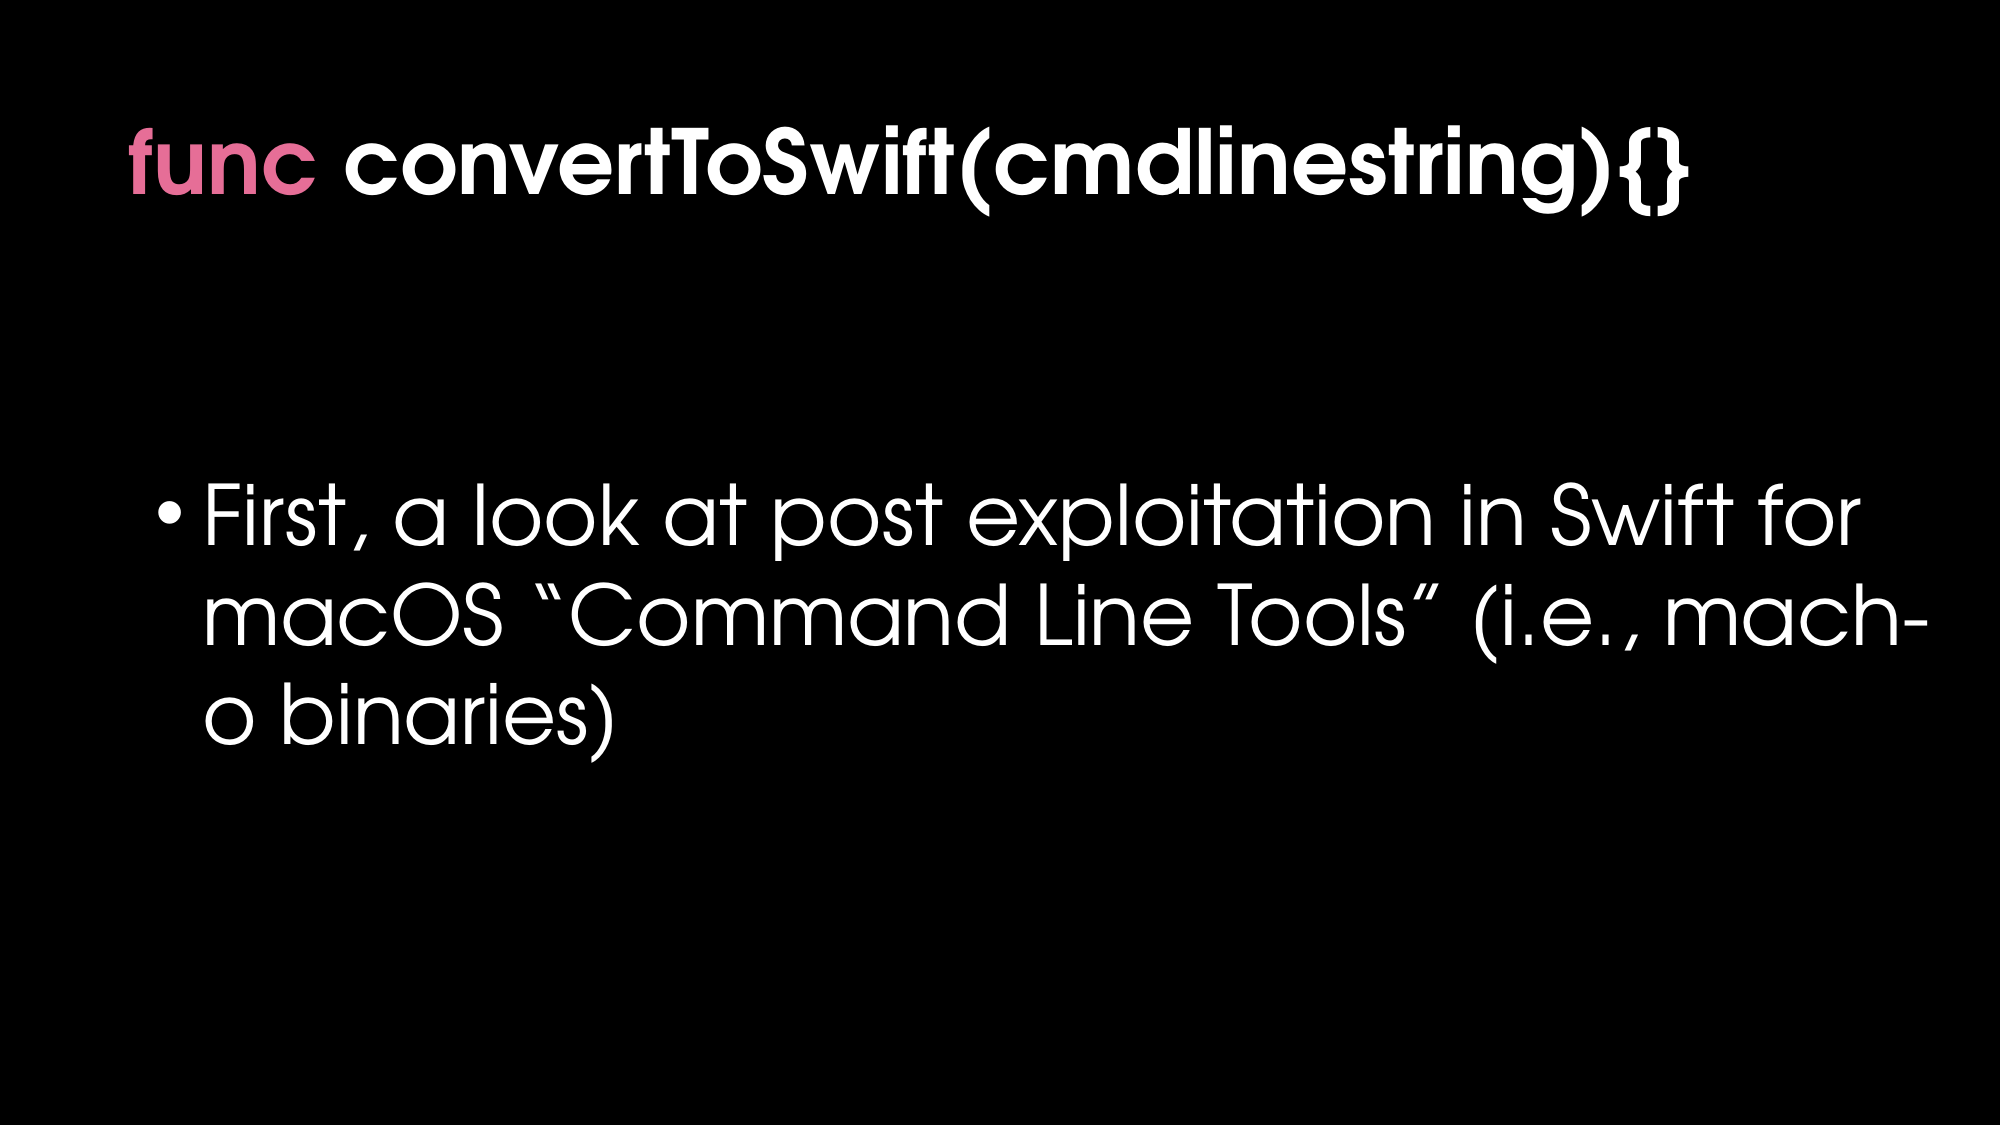

# func convertToSwift(cmdlinestring){}
First, a look at post exploitation in Swift for macOS “Command Line Tools” (i.e., mach-o binaries)